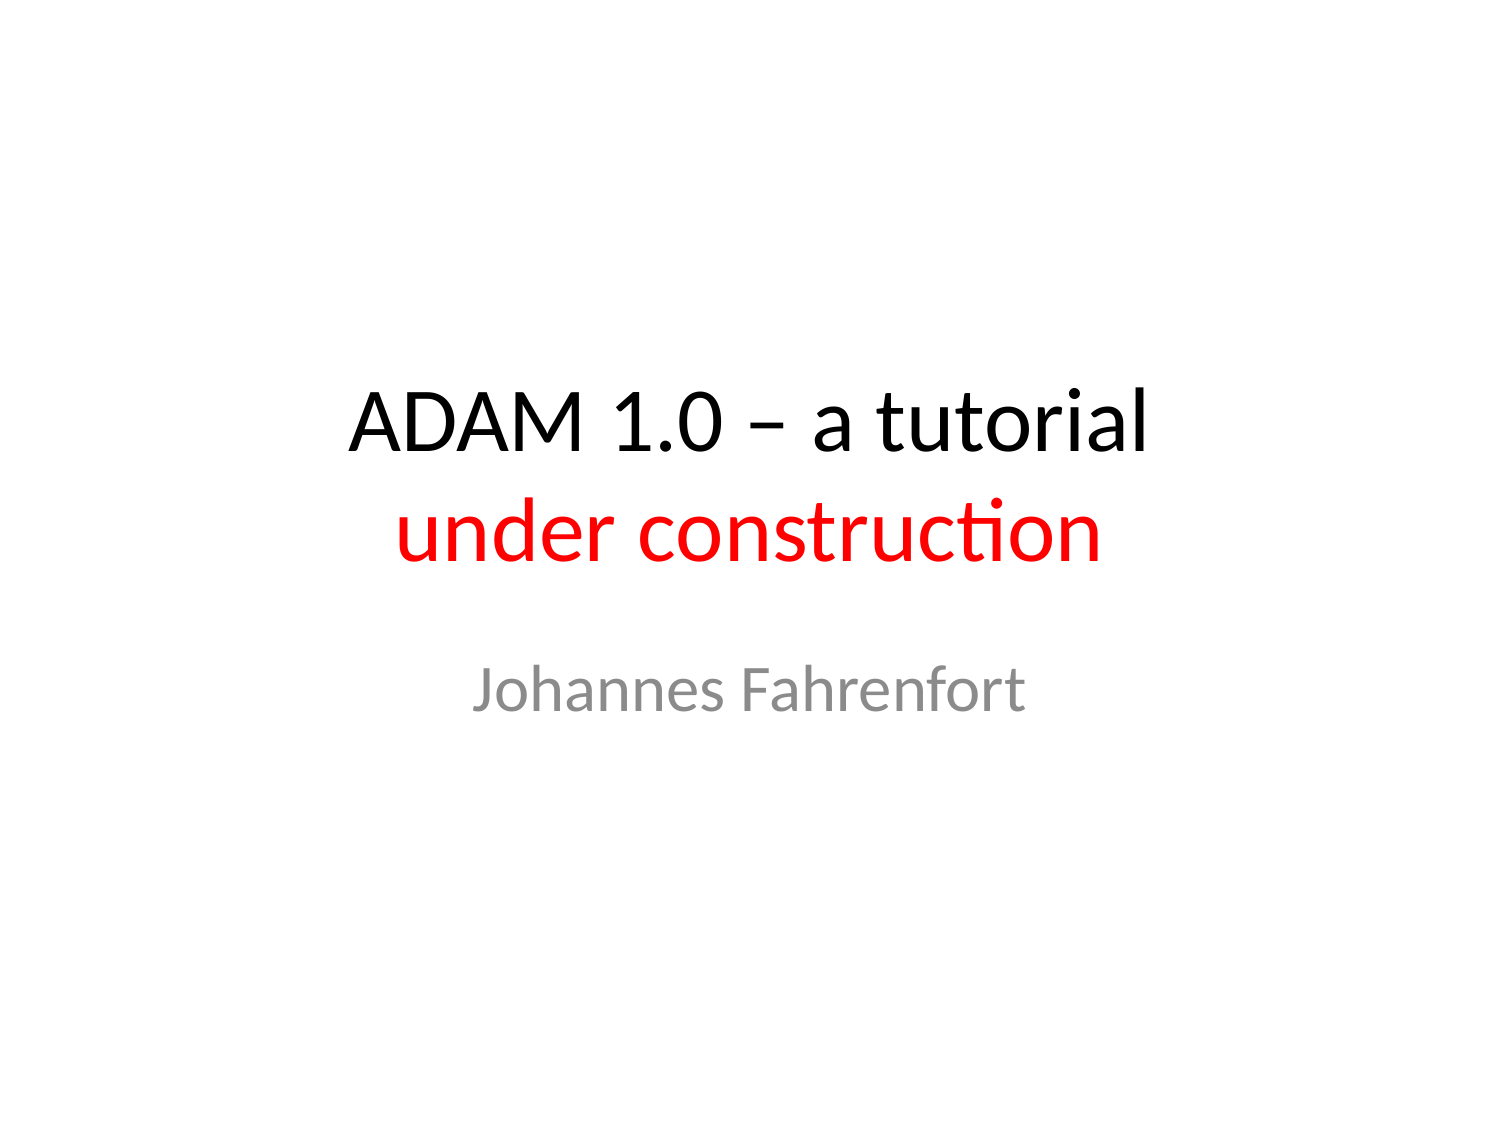

# ADAM 1.0 – a tutorial under construction
Johannes Fahrenfort